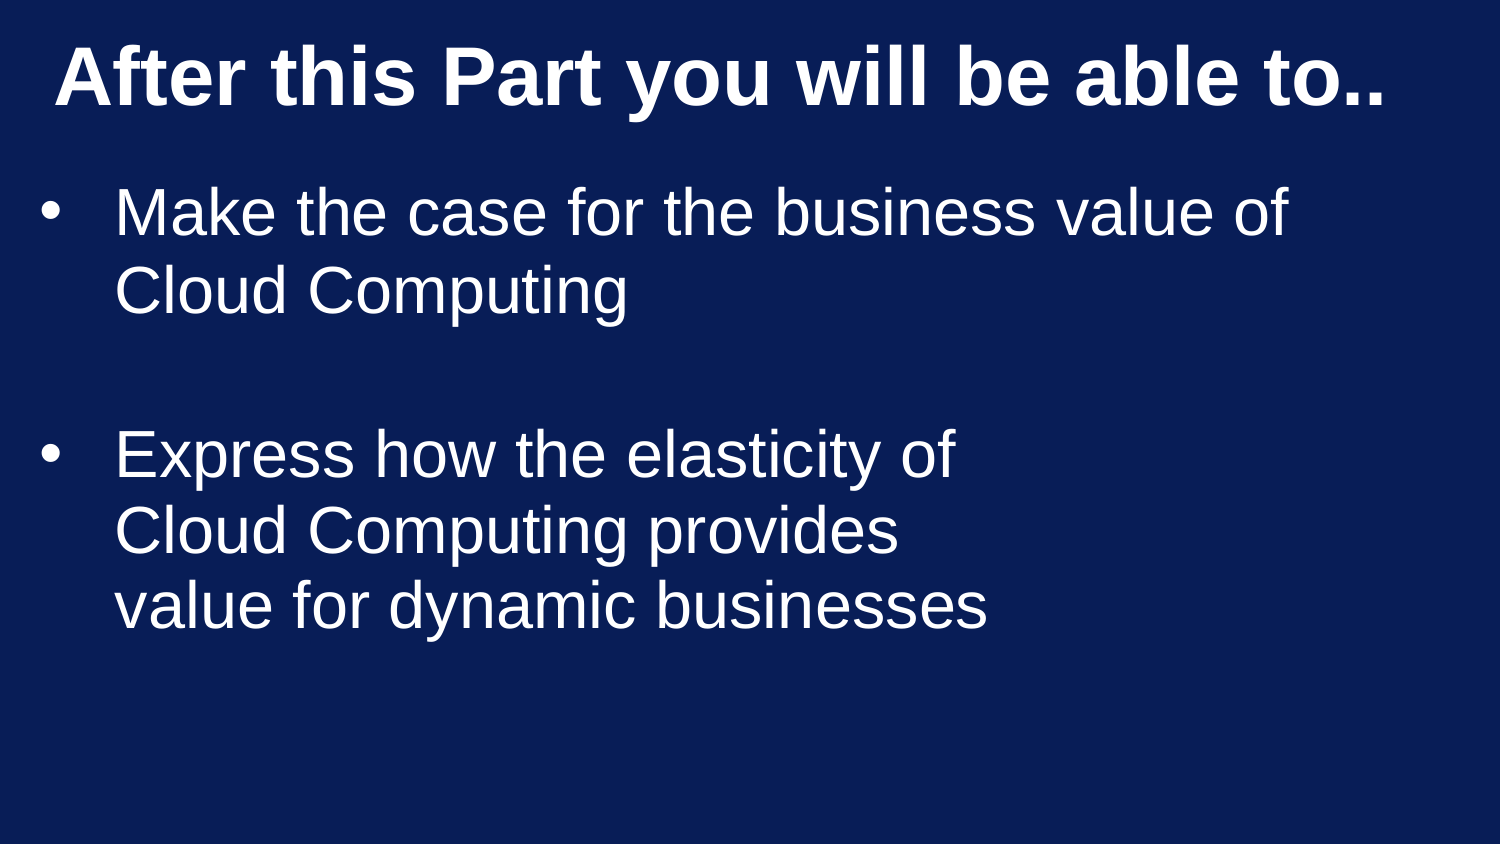

# After this Part you will be able to..
Make the case for the business value of
Cloud Computing

Express how the elasticity of Cloud Computing provides value for dynamic businesses